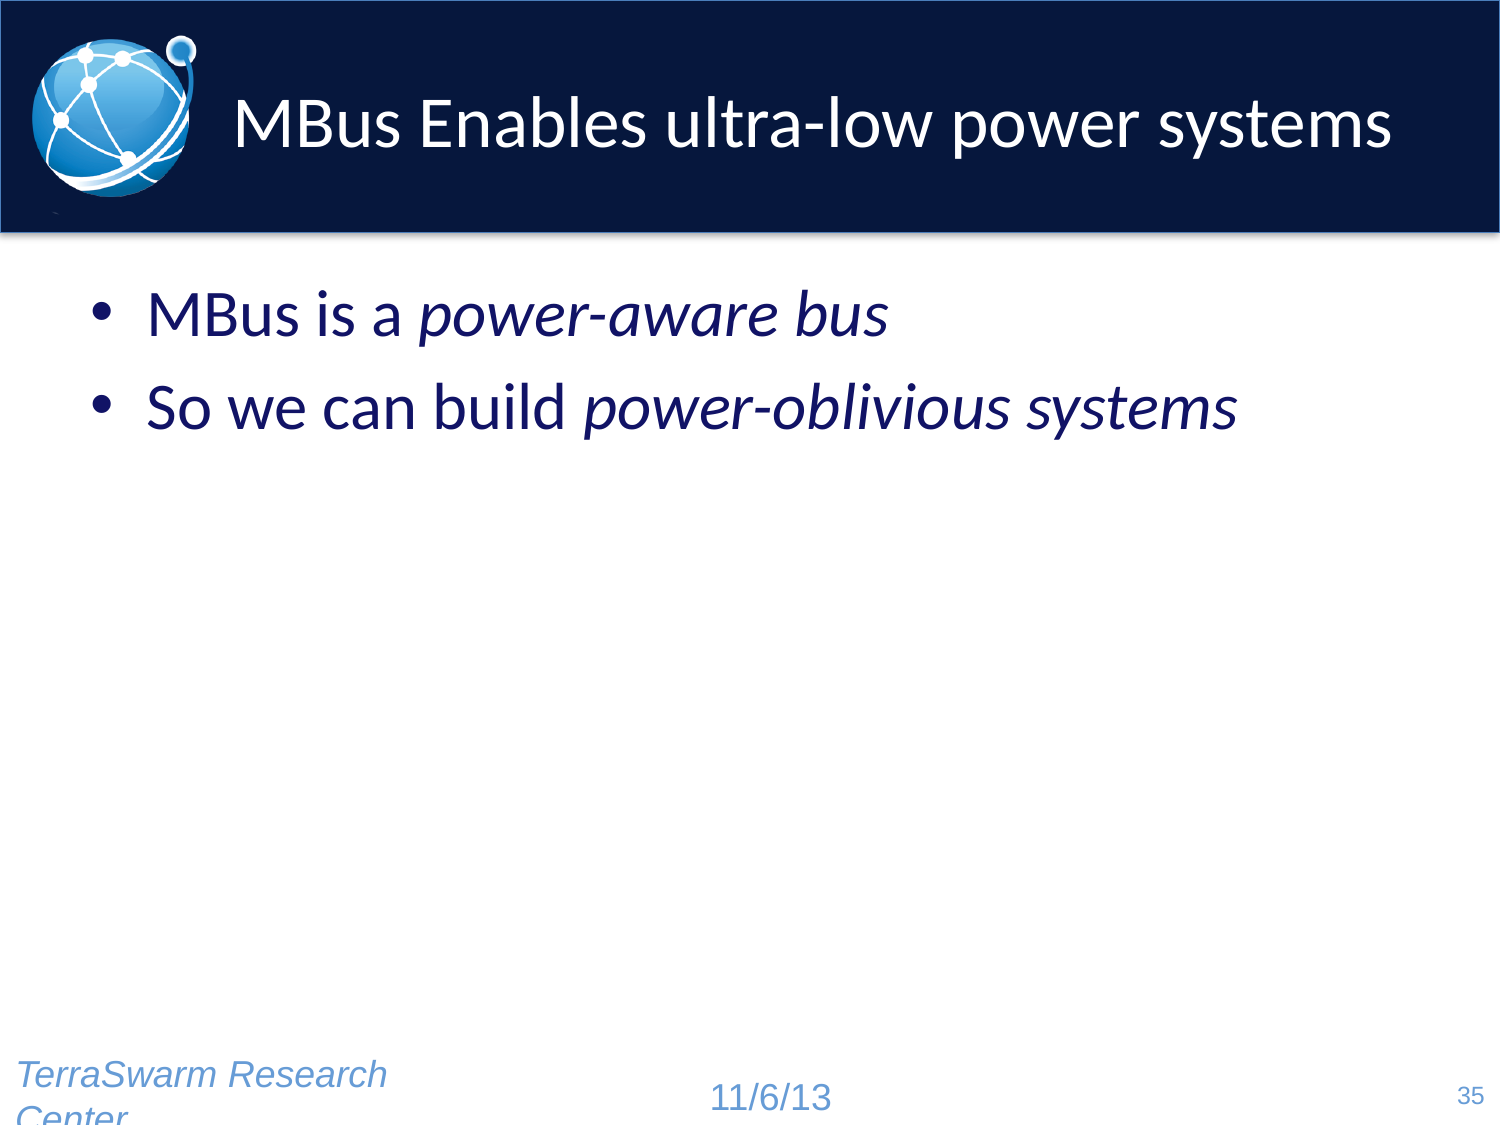

# MBus Enables ultra-low power systems
MBus is a power-aware bus
So we can build power-oblivious systems

TerraSwarm Research Center
11/6/13
35